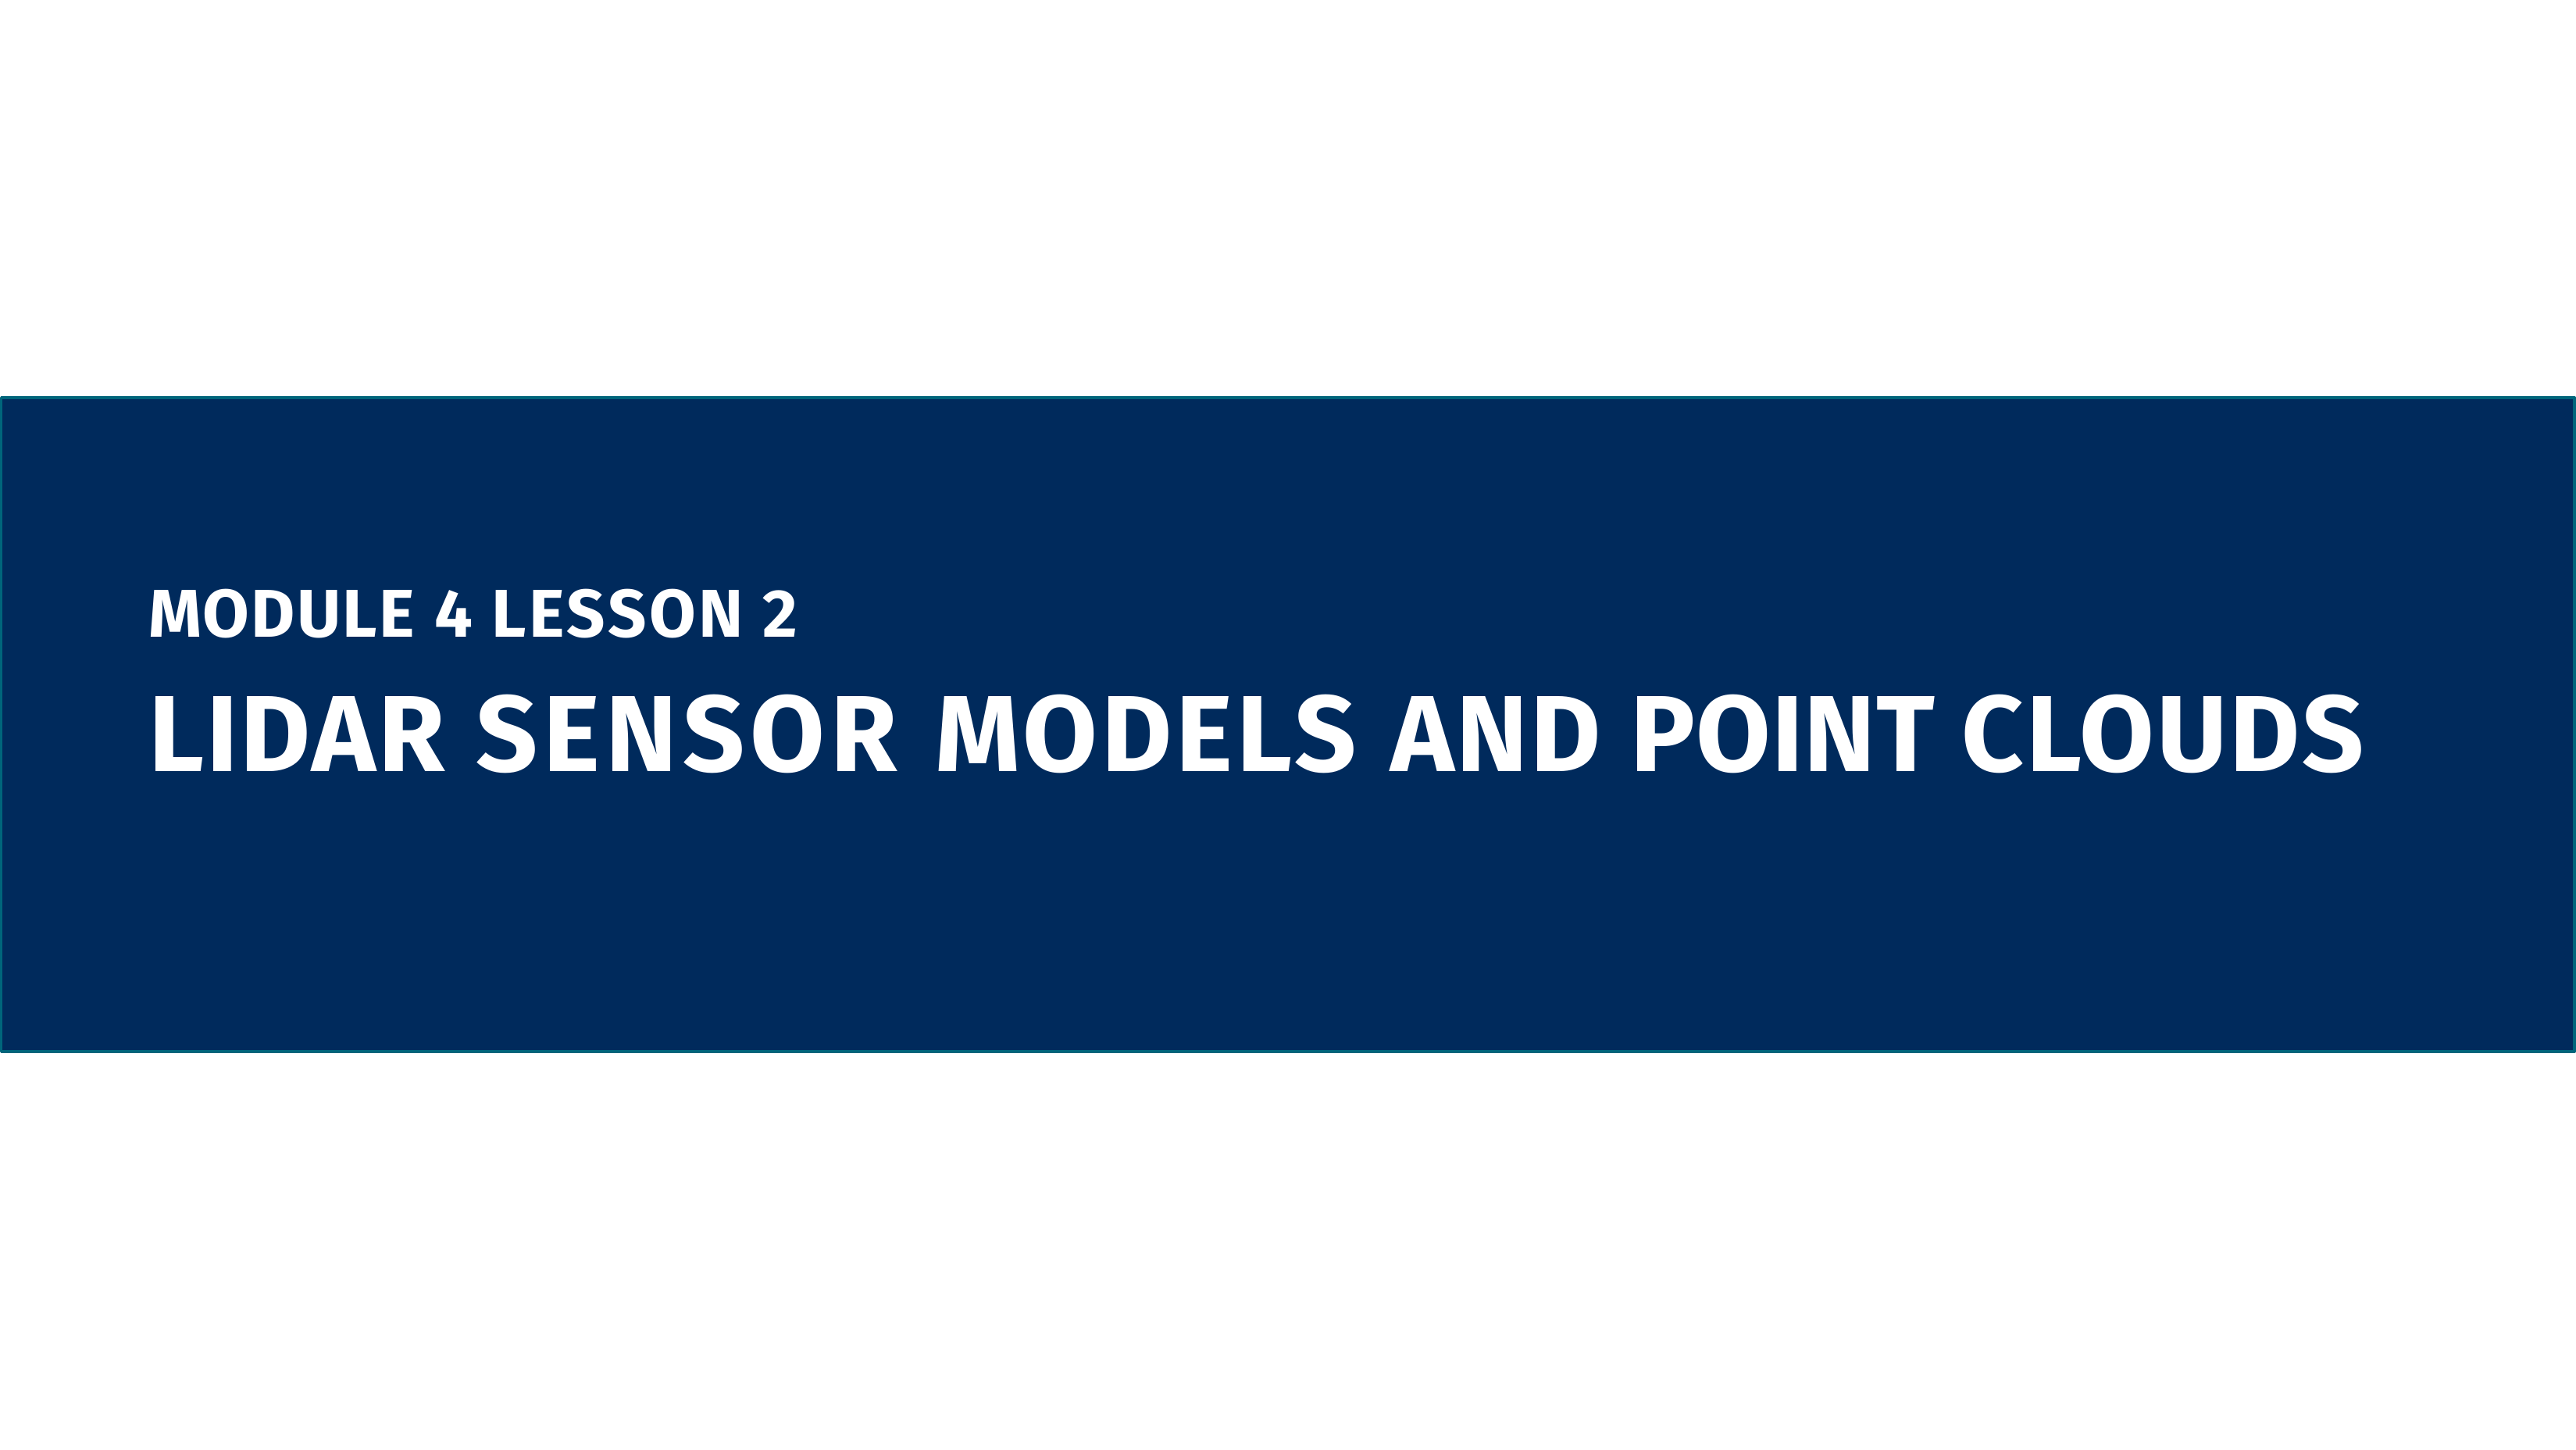

# MODULE 4 LESSON 2
LIDAR SENSOR MODELS AND POINT CLOUDS